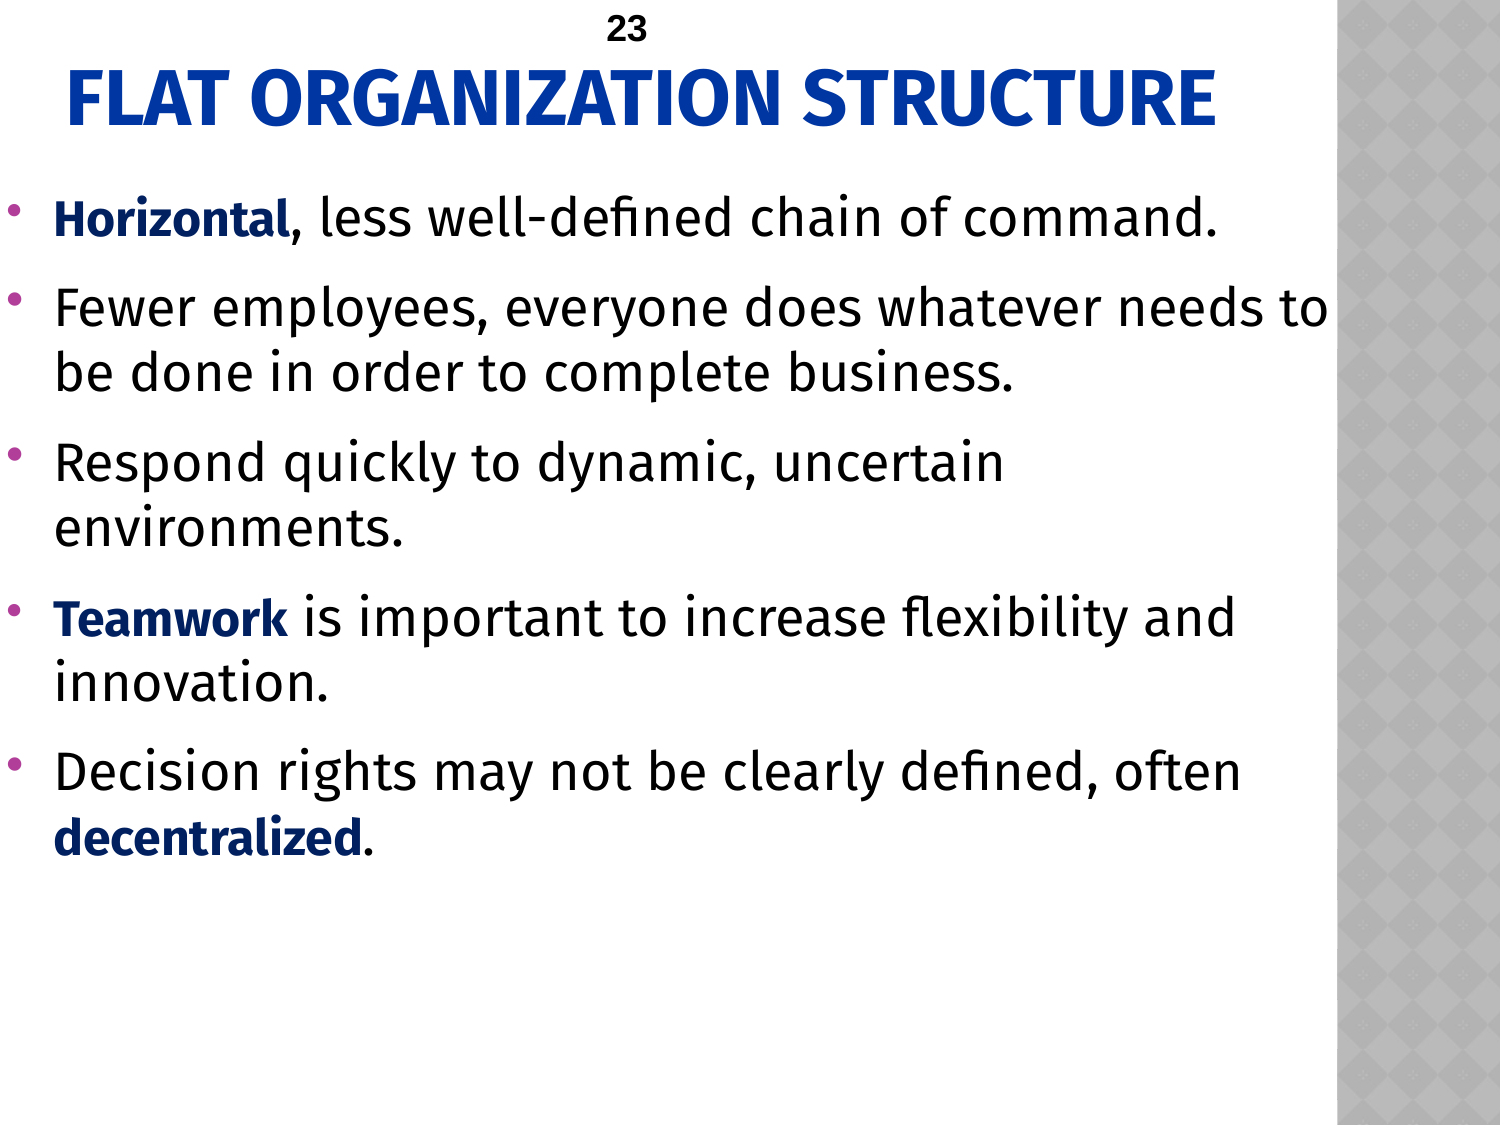

# Flat Organization Structure
Horizontal, less well-defined chain of command.
Fewer employees, everyone does whatever needs to be done in order to complete business.
Respond quickly to dynamic, uncertain environments.
Teamwork is important to increase flexibility and innovation.
Decision rights may not be clearly defined, often decentralized.